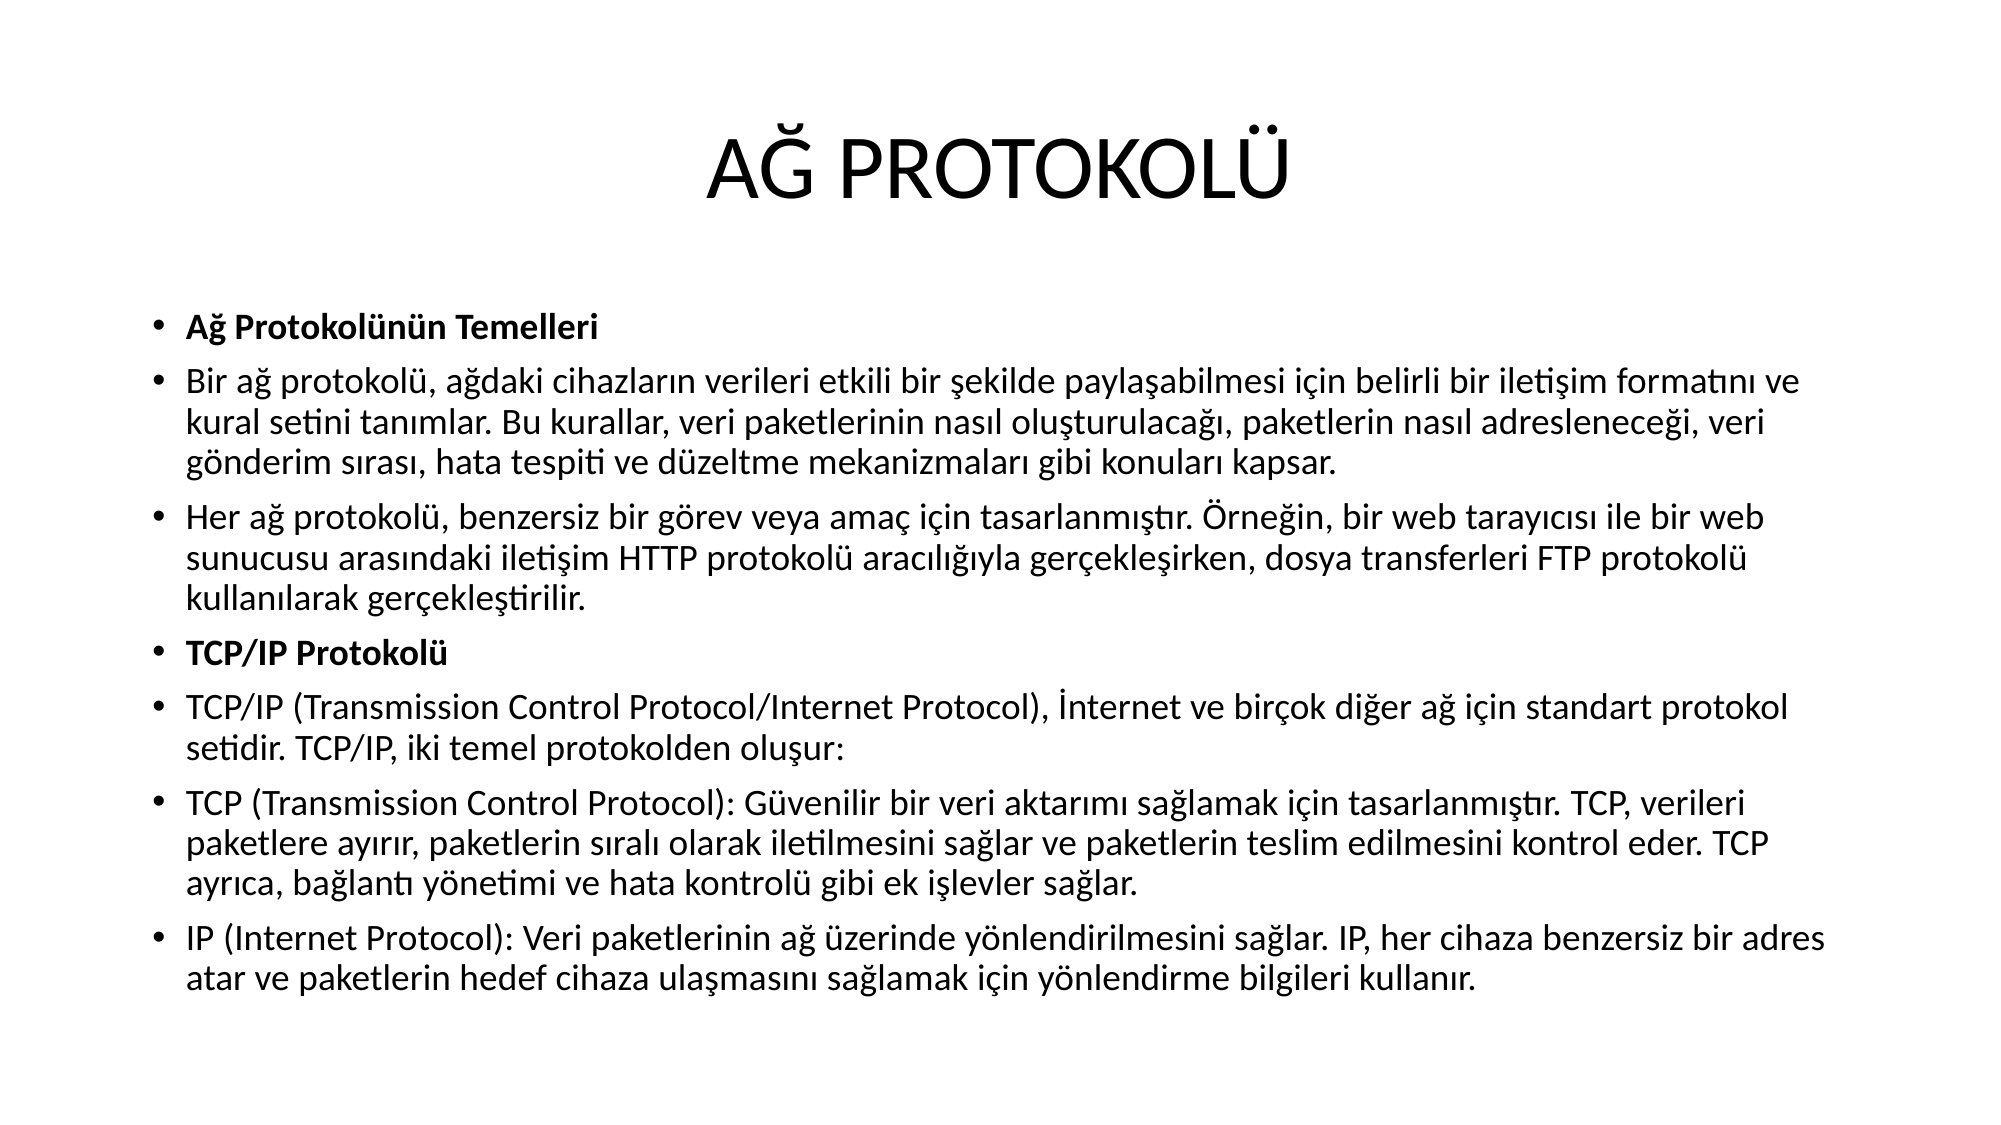

# AĞ PROTOKOLÜ
Ağ Protokolünün Temelleri
Bir ağ protokolü, ağdaki cihazların verileri etkili bir şekilde paylaşabilmesi için belirli bir iletişim formatını ve kural setini tanımlar. Bu kurallar, veri paketlerinin nasıl oluşturulacağı, paketlerin nasıl adresleneceği, veri gönderim sırası, hata tespiti ve düzeltme mekanizmaları gibi konuları kapsar.
Her ağ protokolü, benzersiz bir görev veya amaç için tasarlanmıştır. Örneğin, bir web tarayıcısı ile bir web sunucusu arasındaki iletişim HTTP protokolü aracılığıyla gerçekleşirken, dosya transferleri FTP protokolü kullanılarak gerçekleştirilir.
TCP/IP Protokolü
TCP/IP (Transmission Control Protocol/Internet Protocol), İnternet ve birçok diğer ağ için standart protokol setidir. TCP/IP, iki temel protokolden oluşur:
TCP (Transmission Control Protocol): Güvenilir bir veri aktarımı sağlamak için tasarlanmıştır. TCP, verileri paketlere ayırır, paketlerin sıralı olarak iletilmesini sağlar ve paketlerin teslim edilmesini kontrol eder. TCP ayrıca, bağlantı yönetimi ve hata kontrolü gibi ek işlevler sağlar.
IP (Internet Protocol): Veri paketlerinin ağ üzerinde yönlendirilmesini sağlar. IP, her cihaza benzersiz bir adres atar ve paketlerin hedef cihaza ulaşmasını sağlamak için yönlendirme bilgileri kullanır.